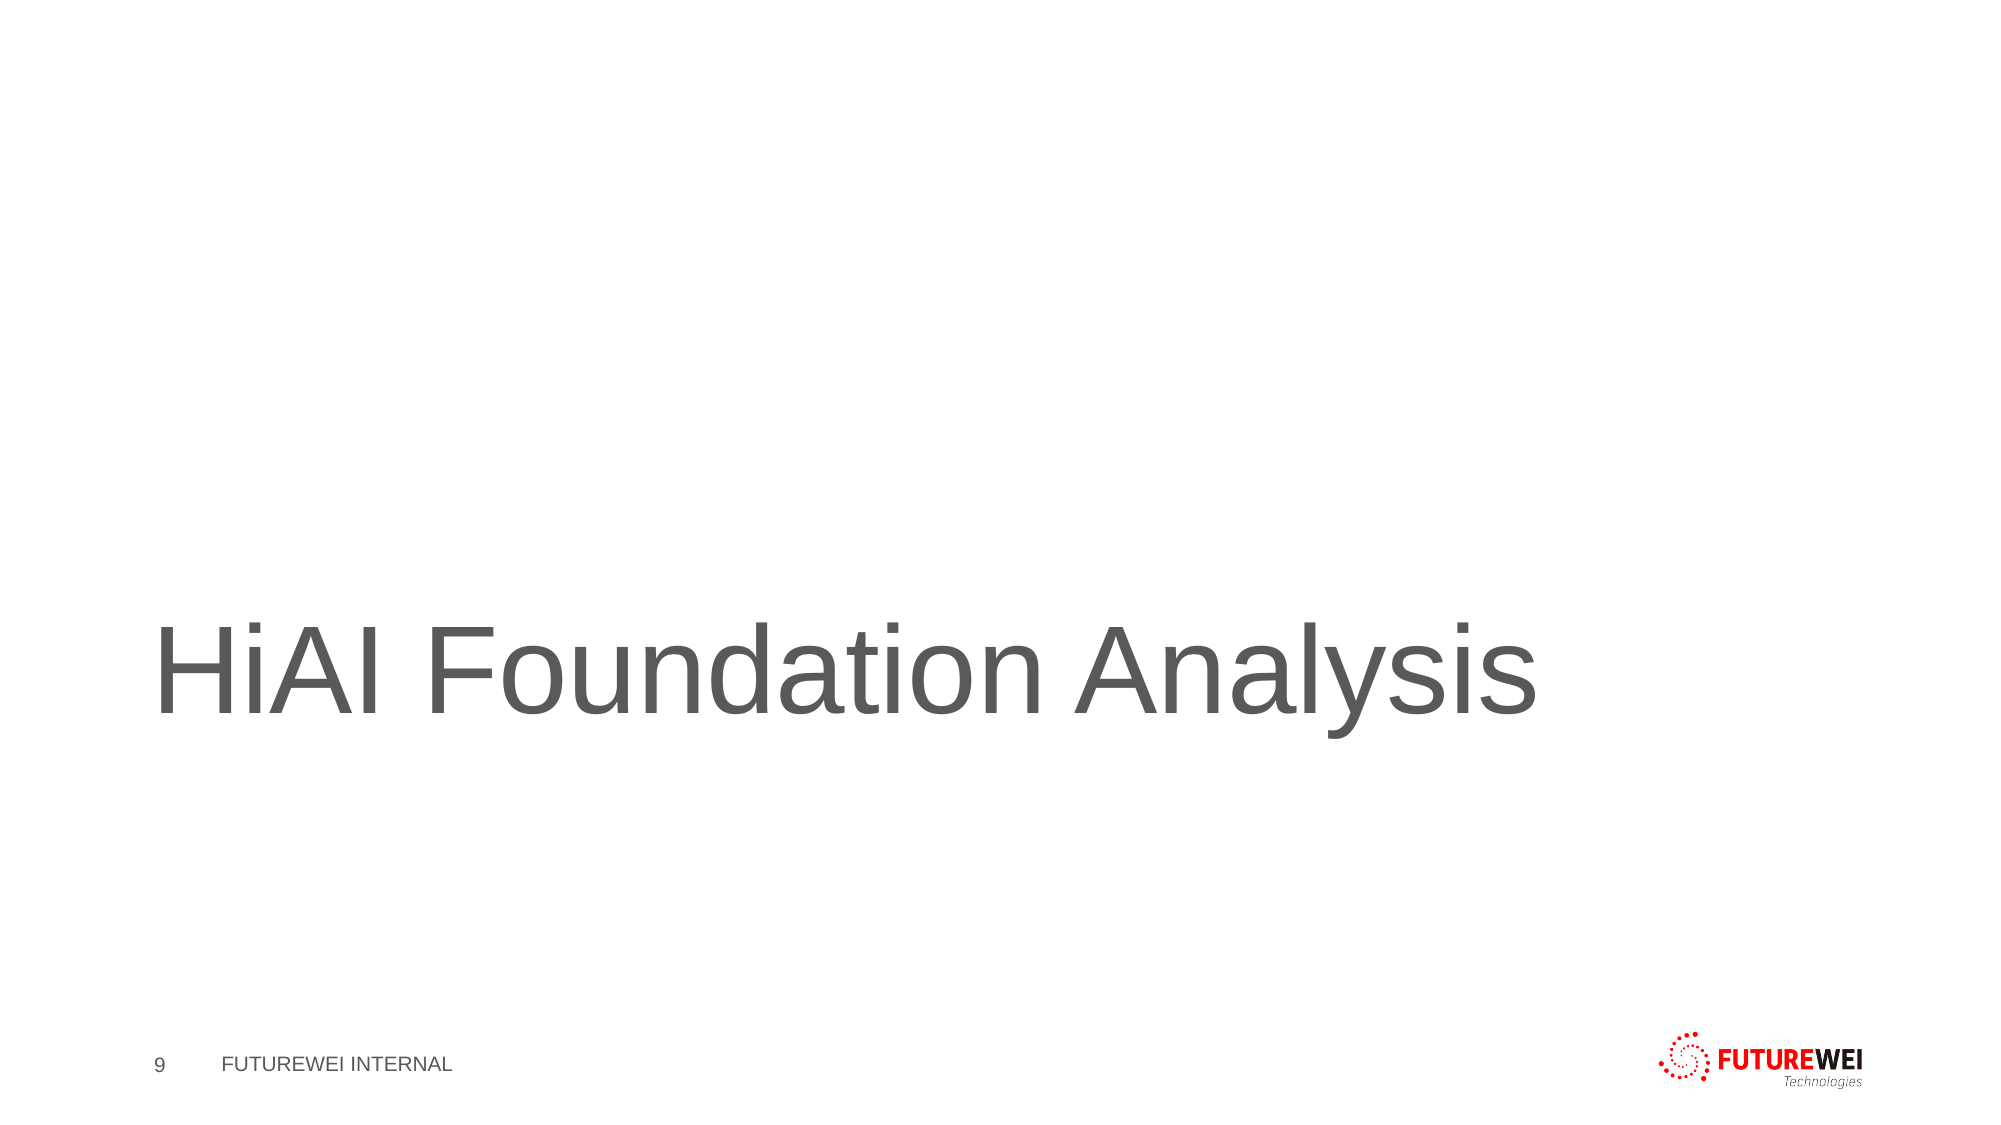

# HiAI Foundation Analysis
9
FUTUREWEI INTERNAL